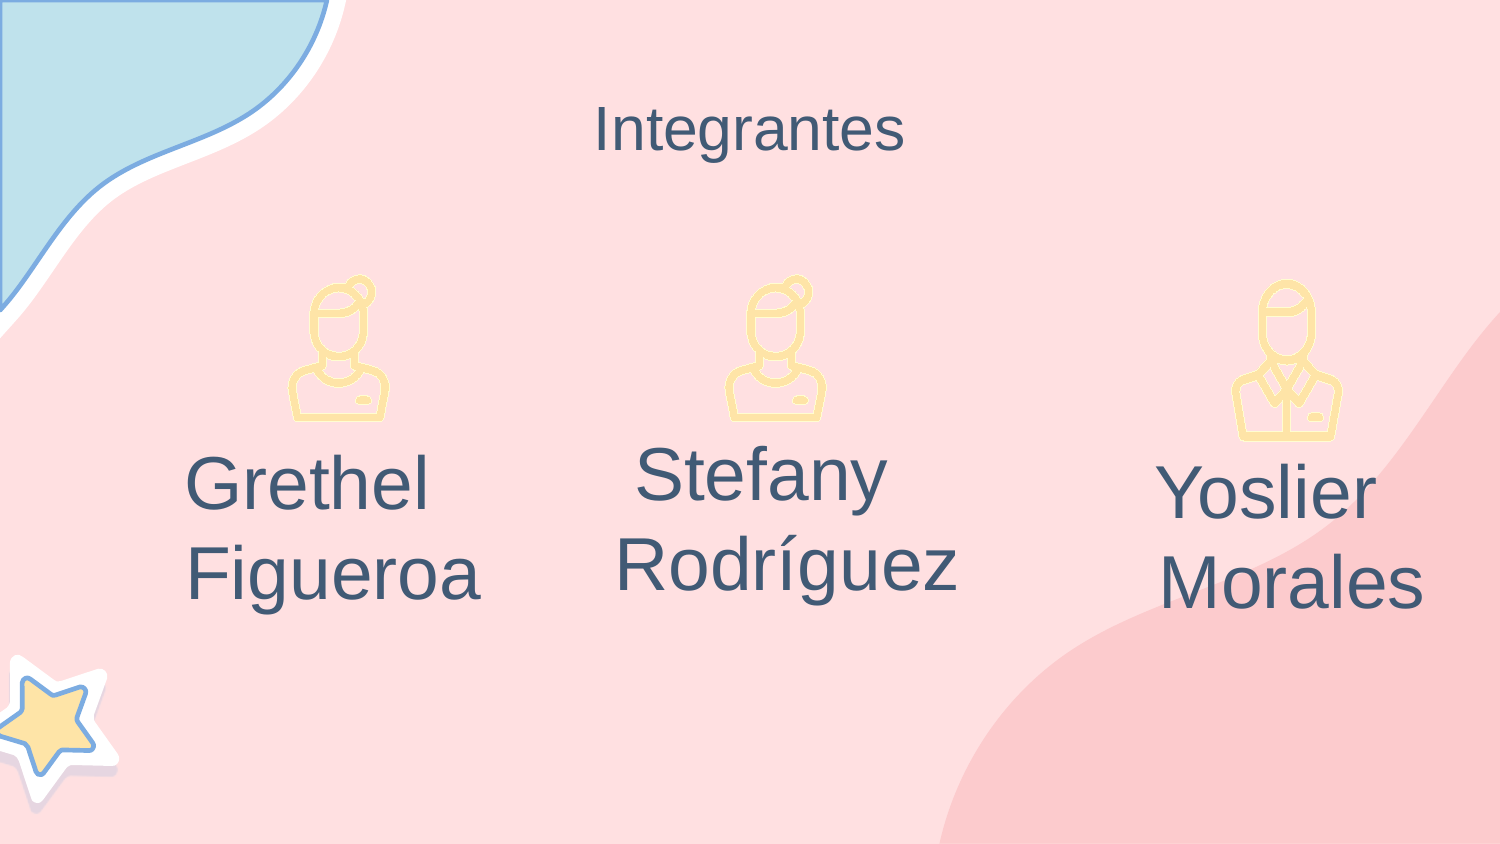

# Integrantes

Stefany Rodríguez
Grethel Figueroa
Yoslier Morales